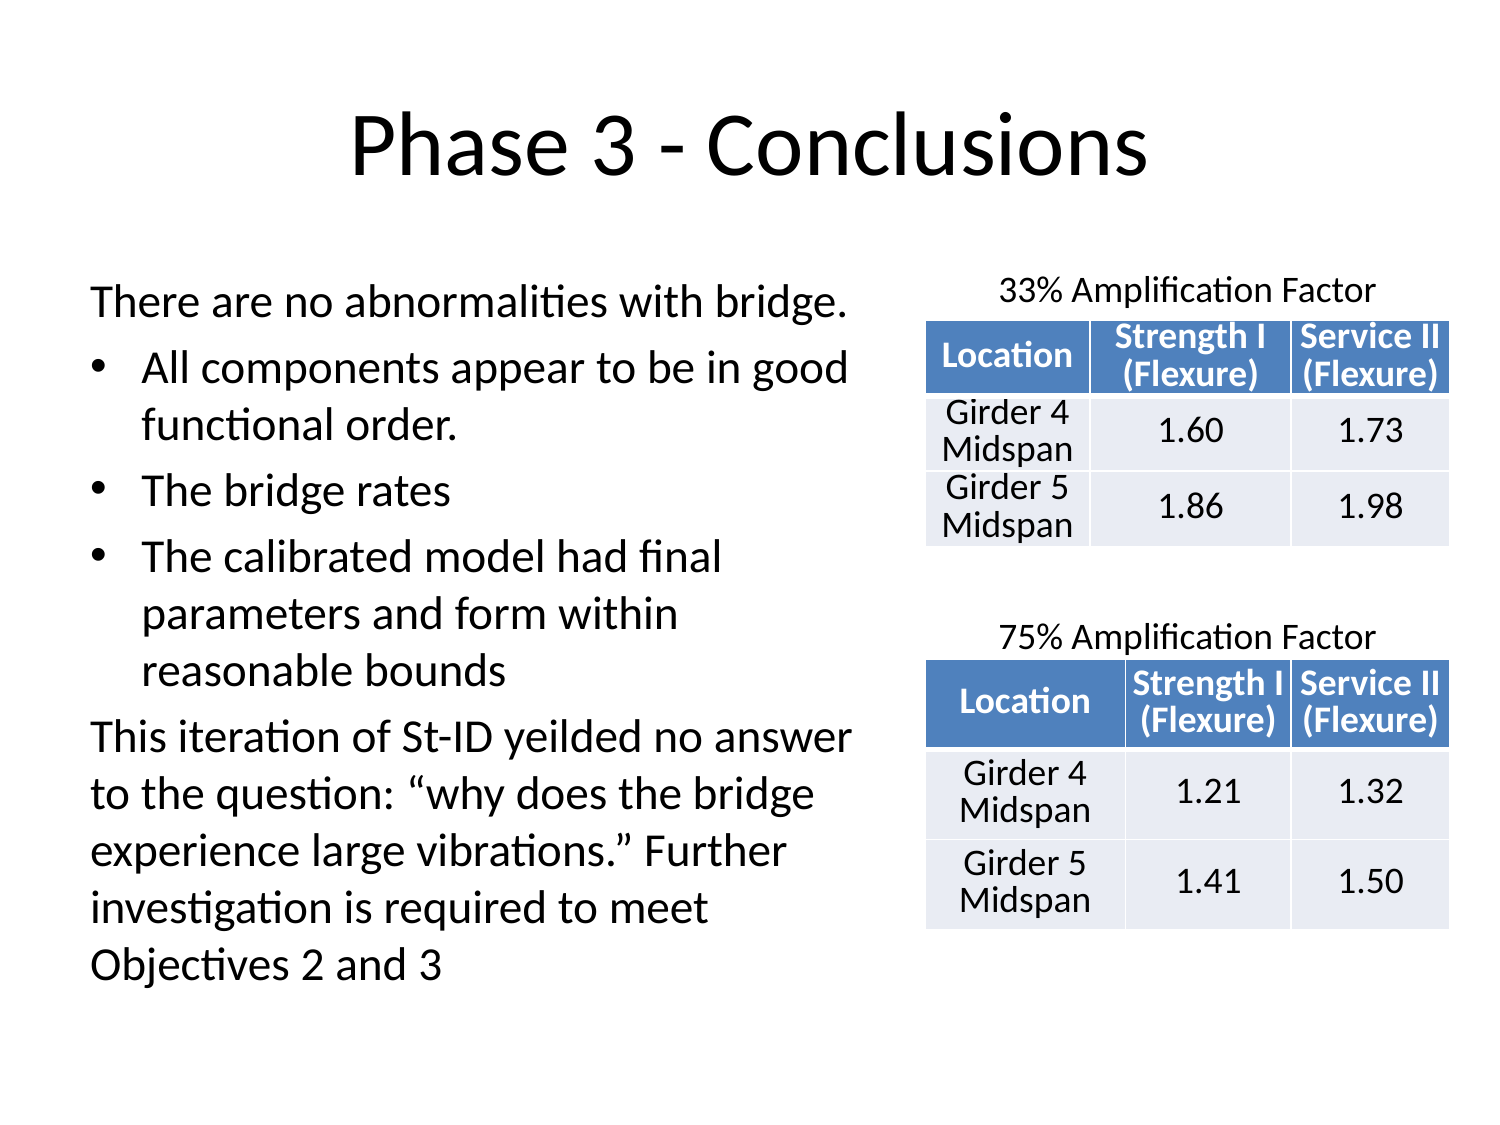

# Phase 3 - Conclusions
33% Amplification Factor
There are no abnormalities with bridge.
All components appear to be in good functional order.
The bridge rates
The calibrated model had final parameters and form within reasonable bounds
This iteration of St-ID yeilded no answer to the question: “why does the bridge experience large vibrations.” Further investigation is required to meet Objectives 2 and 3
| Location | Strength I (Flexure) | Service II (Flexure) |
| --- | --- | --- |
| Girder 4 Midspan | 1.60 | 1.73 |
| Girder 5 Midspan | 1.86 | 1.98 |
75% Amplification Factor
| Location | Strength I (Flexure) | Service II (Flexure) |
| --- | --- | --- |
| Girder 4 Midspan | 1.21 | 1.32 |
| Girder 5 Midspan | 1.41 | 1.50 |